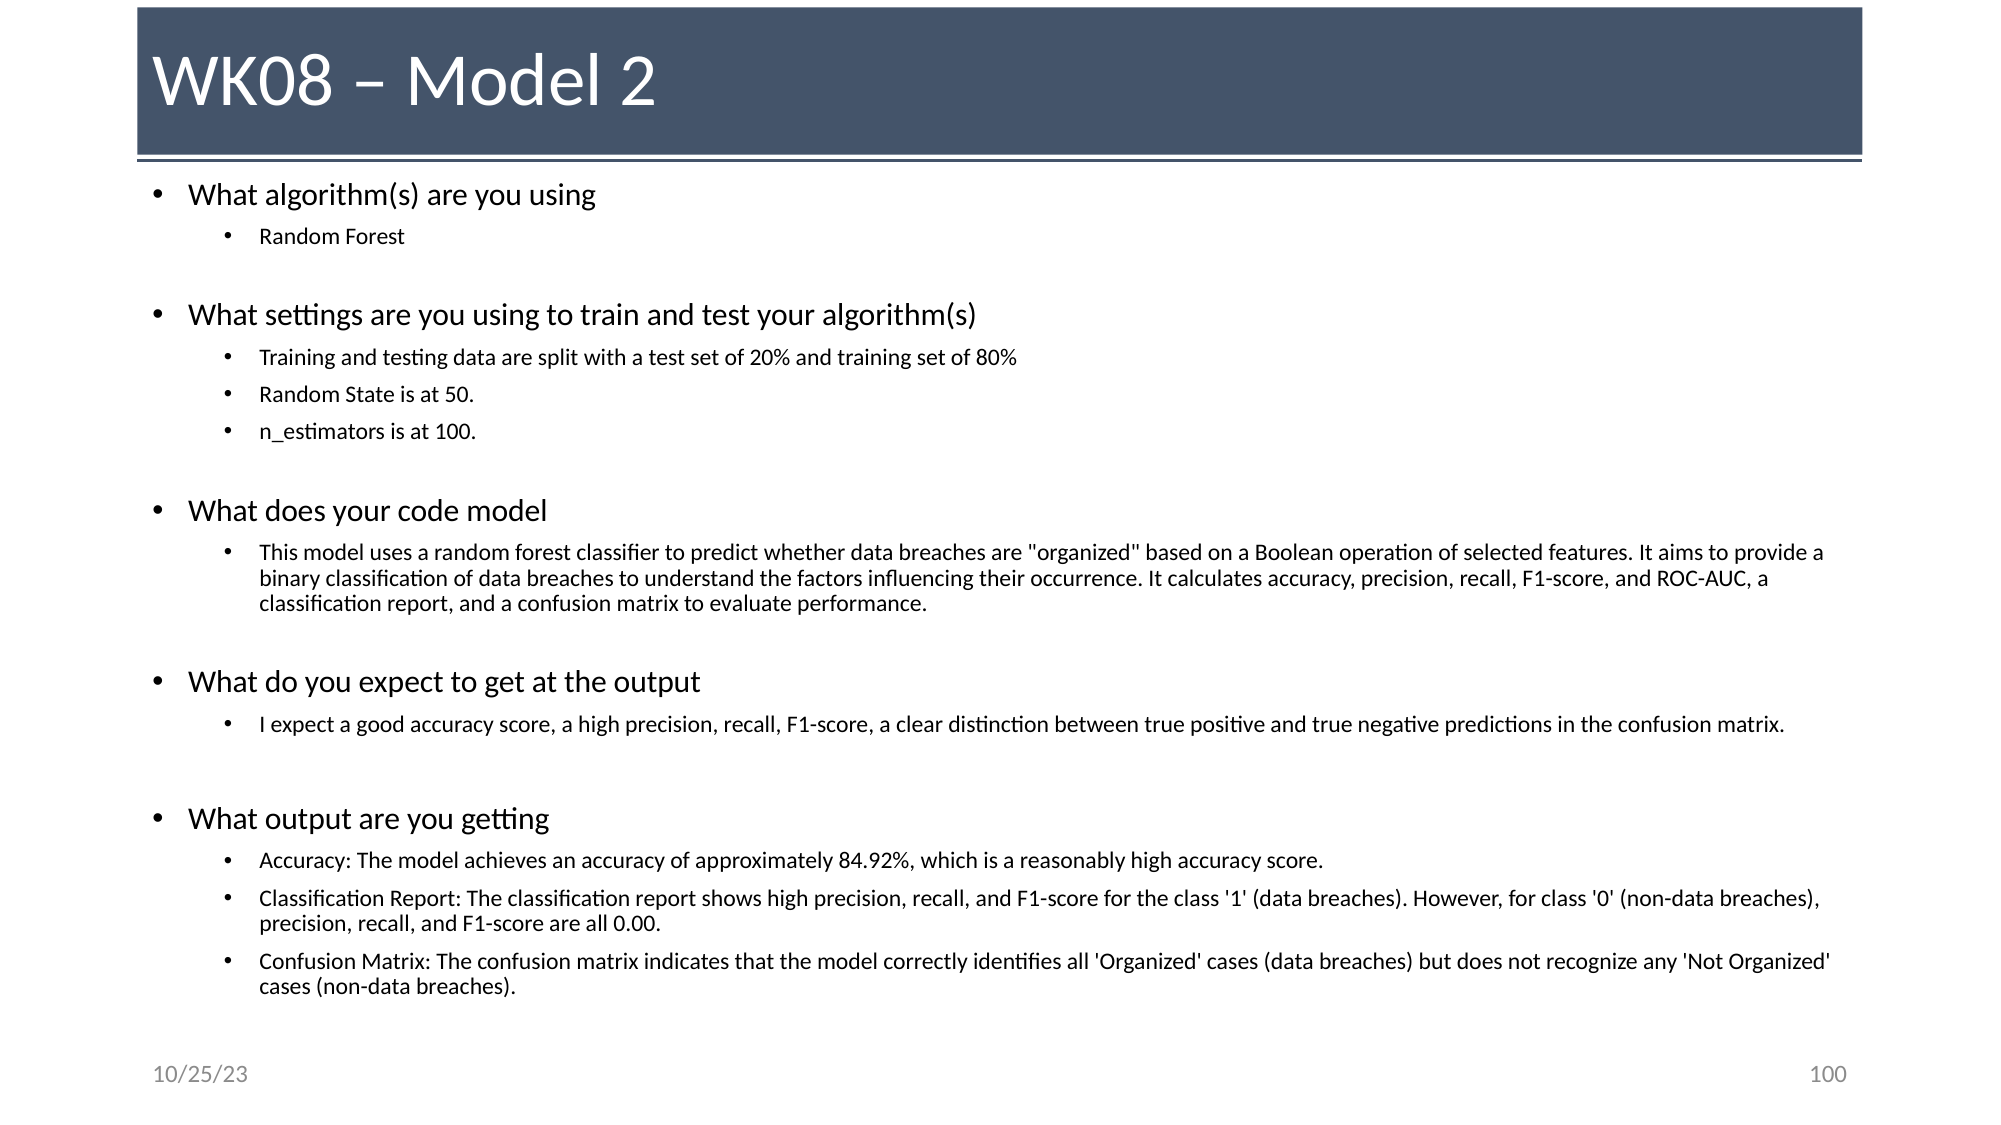

# WK08 – Model 2
What algorithm(s) are you using
Random Forest

What settings are you using to train and test your algorithm(s)
Training and testing data are split with a test set of 20% and training set of 80%
Random State is at 50.
n_estimators is at 100.

What does your code model
This model uses a random forest classifier to predict whether data breaches are "organized" based on a Boolean operation of selected features. It aims to provide a binary classification of data breaches to understand the factors influencing their occurrence. It calculates accuracy, precision, recall, F1-score, and ROC-AUC, a classification report, and a confusion matrix to evaluate performance.

What do you expect to get at the output
I expect a good accuracy score, a high precision, recall, F1-score, a clear distinction between true positive and true negative predictions in the confusion matrix.

What output are you getting
Accuracy: The model achieves an accuracy of approximately 84.92%, which is a reasonably high accuracy score.
Classification Report: The classification report shows high precision, recall, and F1-score for the class '1' (data breaches). However, for class '0' (non-data breaches), precision, recall, and F1-score are all 0.00.
Confusion Matrix: The confusion matrix indicates that the model correctly identifies all 'Organized' cases (data breaches) but does not recognize any 'Not Organized' cases (non-data breaches).

10/25/23
100